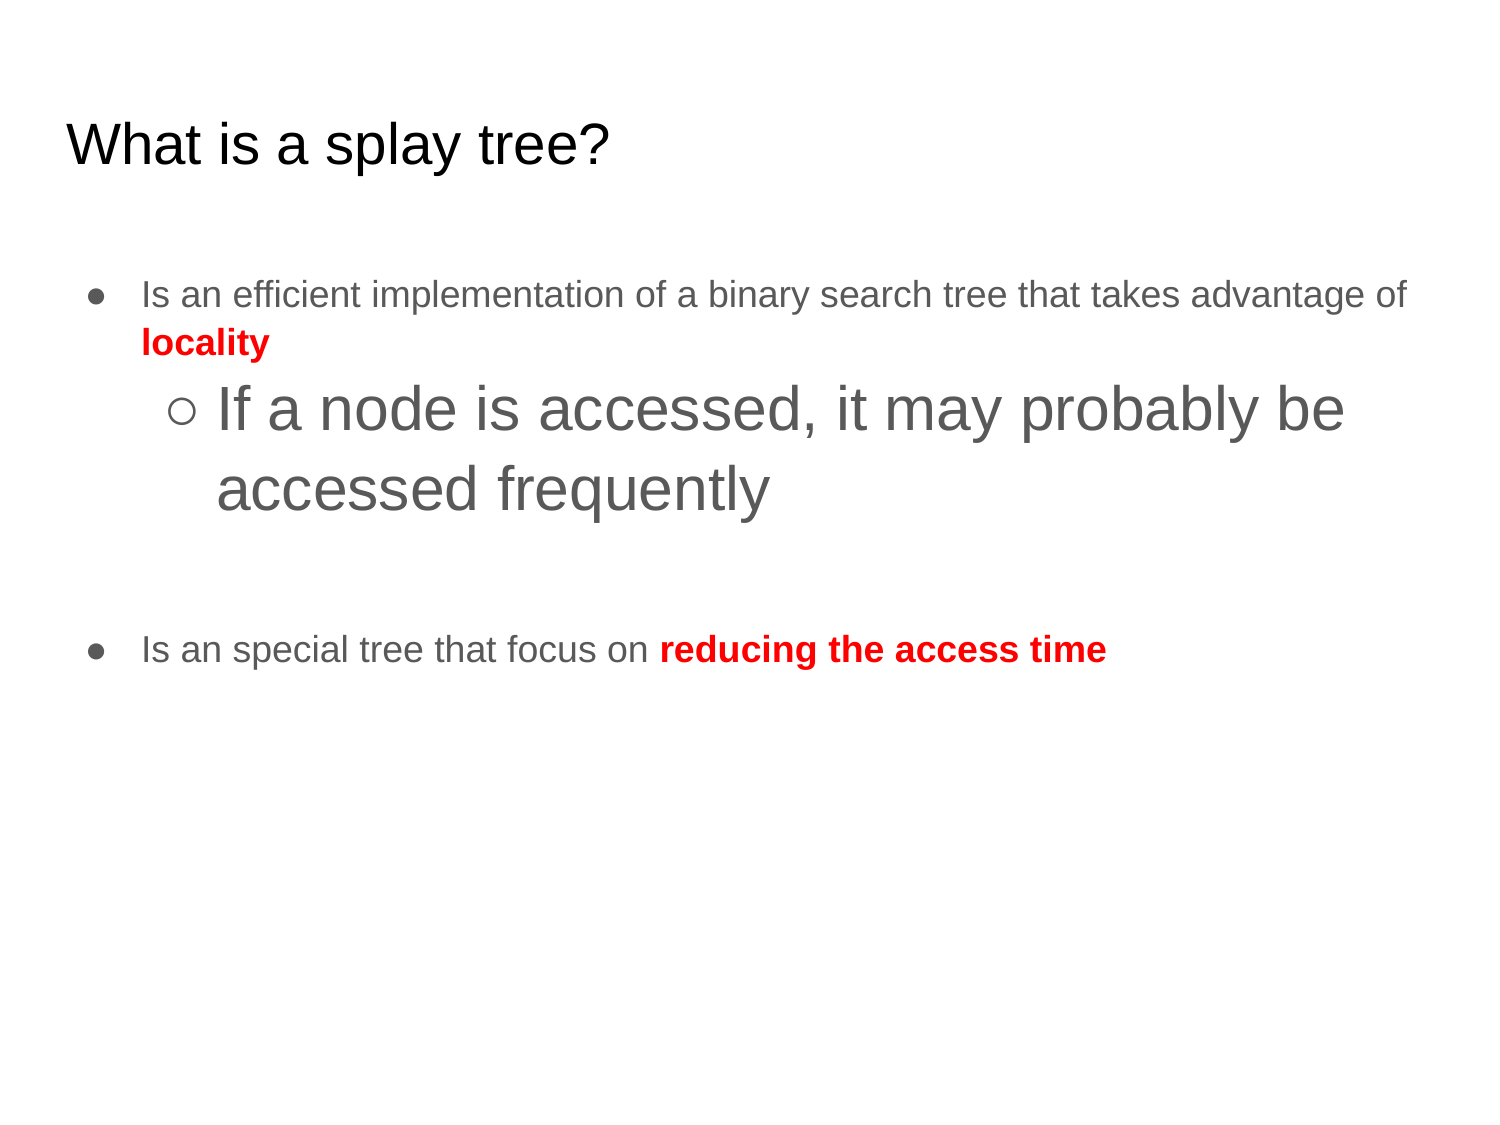

# What is a splay tree?
Is an efficient implementation of a binary search tree that takes advantage of locality
If a node is accessed, it may probably be accessed frequently

Is an special tree that focus on reducing the access time